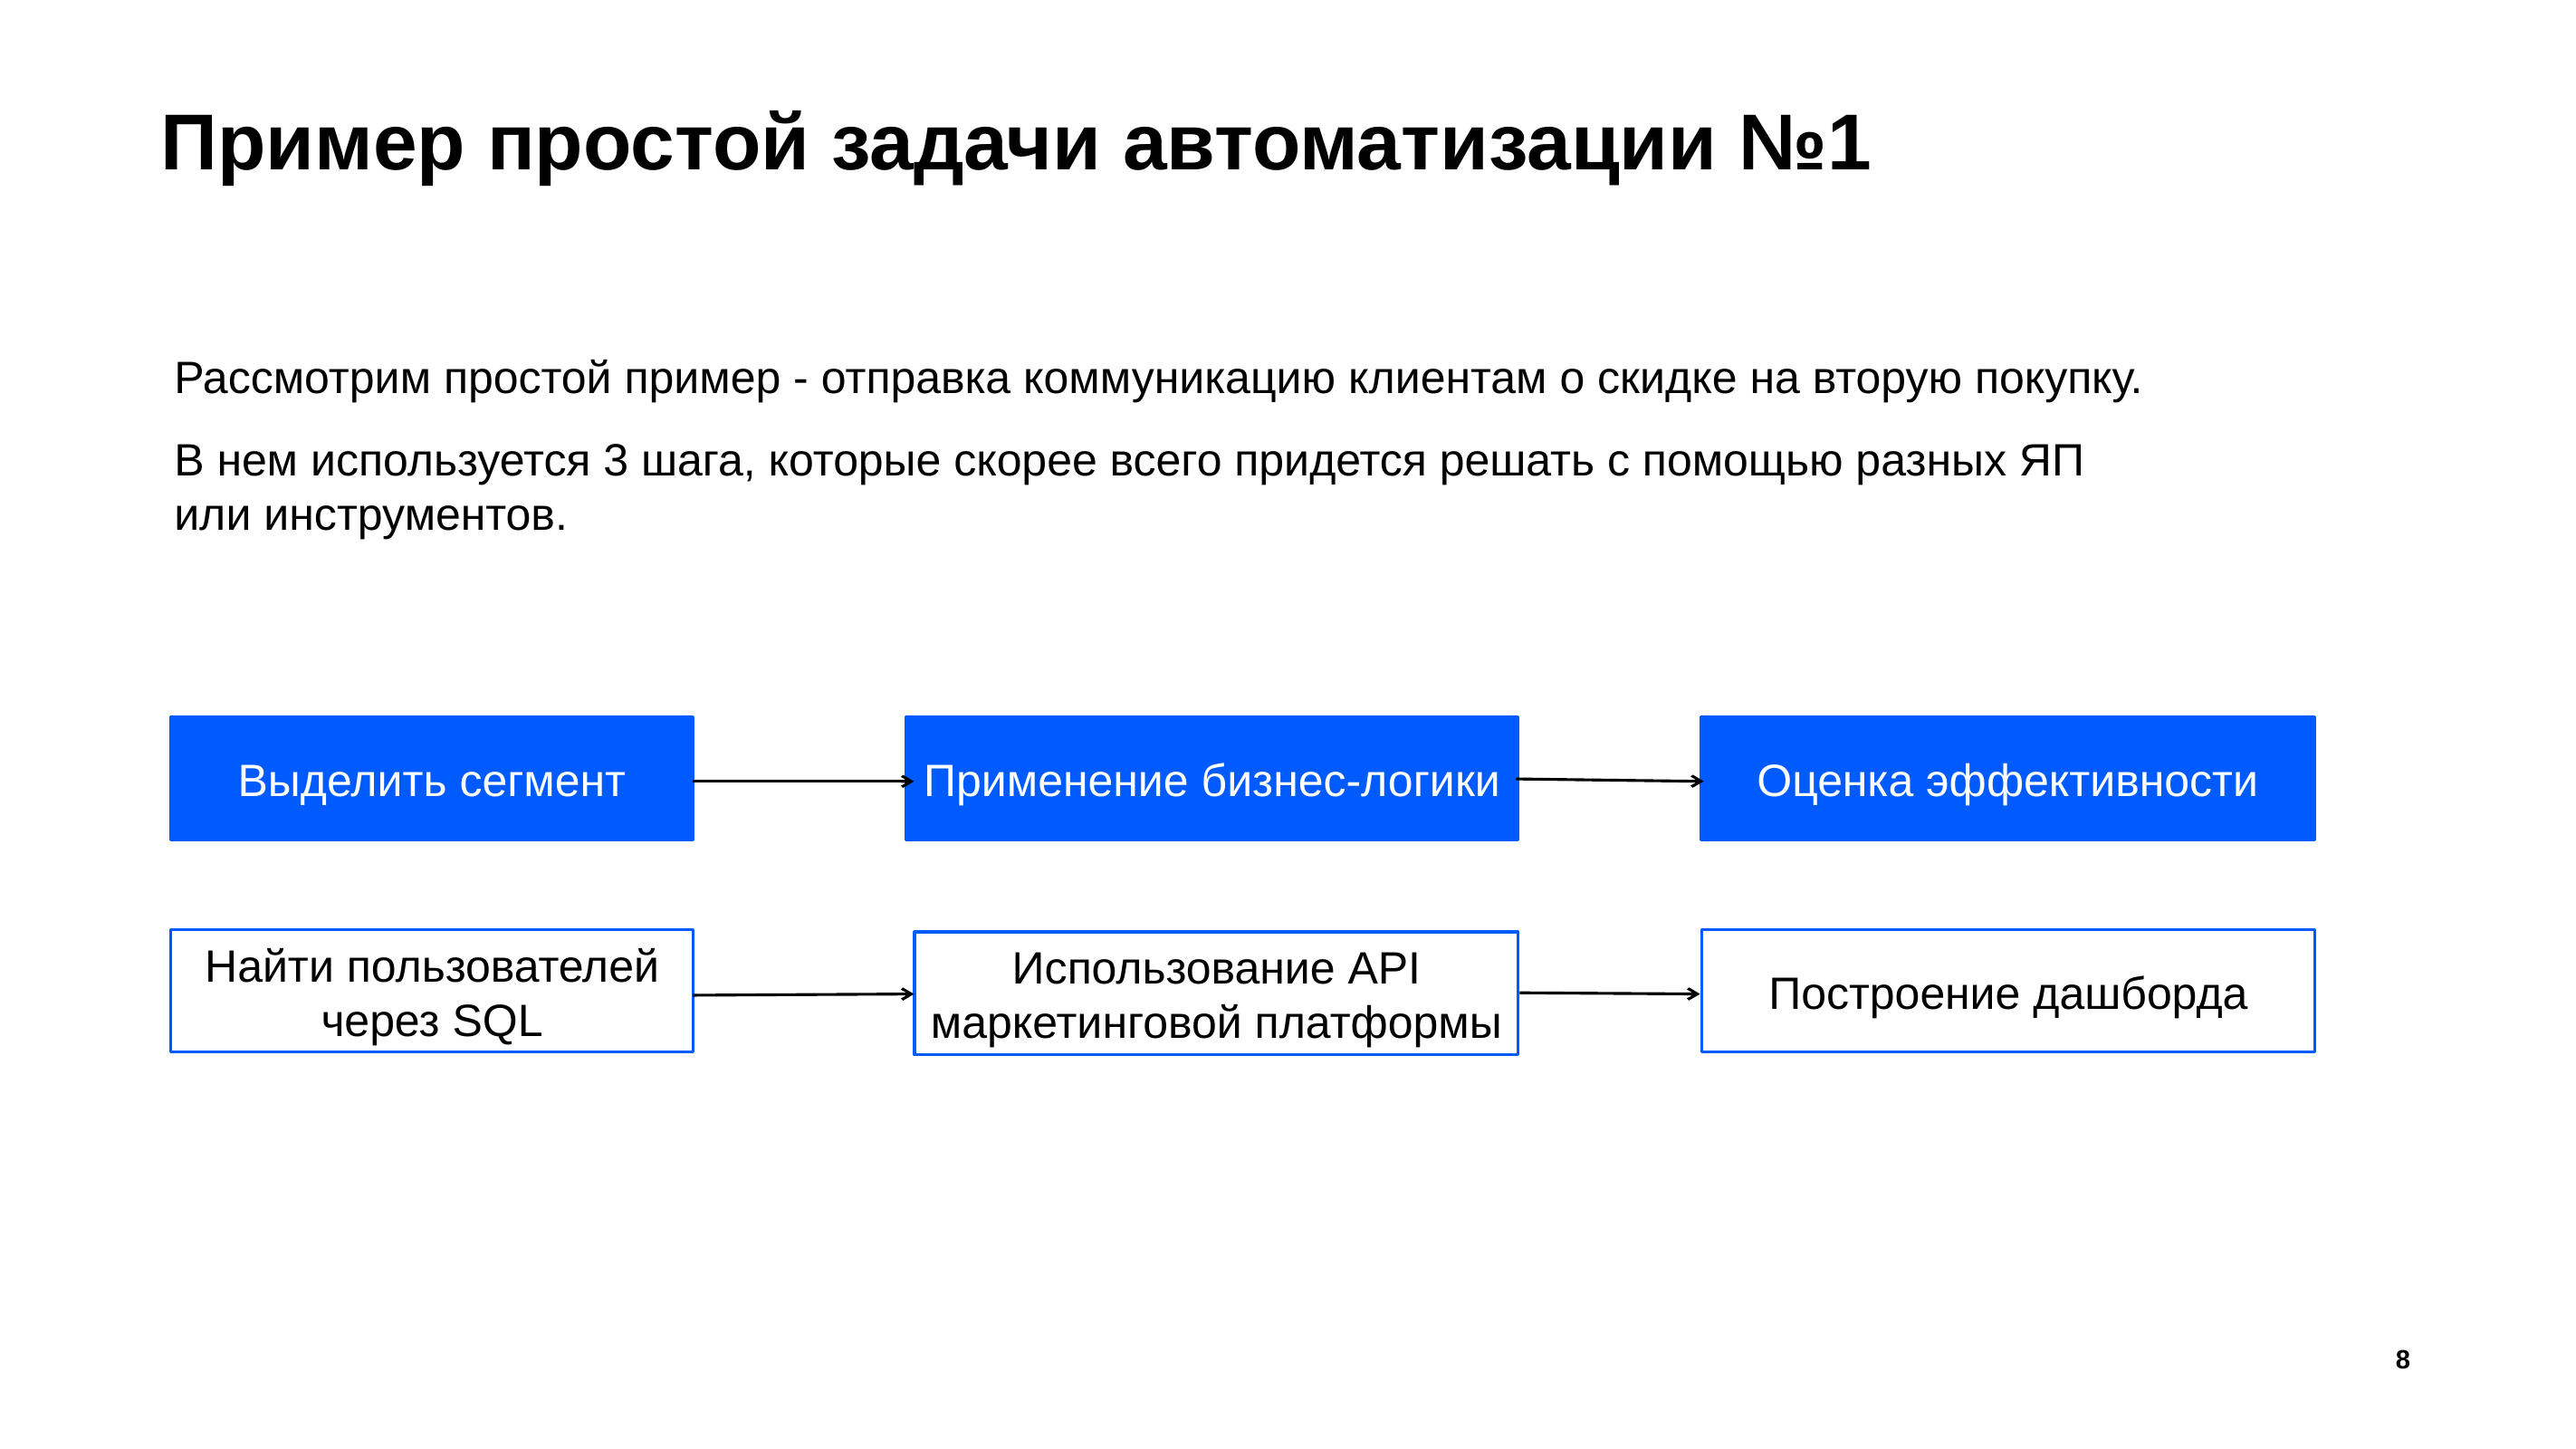

# Пример простой задачи автоматизации №1
Рассмотрим простой пример - отправка коммуникацию клиентам о скидке на вторую покупку.
В нем используется 3 шага, которые скорее всего придется решать с помощью разных ЯП или инструментов.
Применение бизнес-логики
Выделить сегмент
Оценка эффективности
Найти пользователей через SQL
Построение дашборда
Использование API
маркетинговой платформы
8